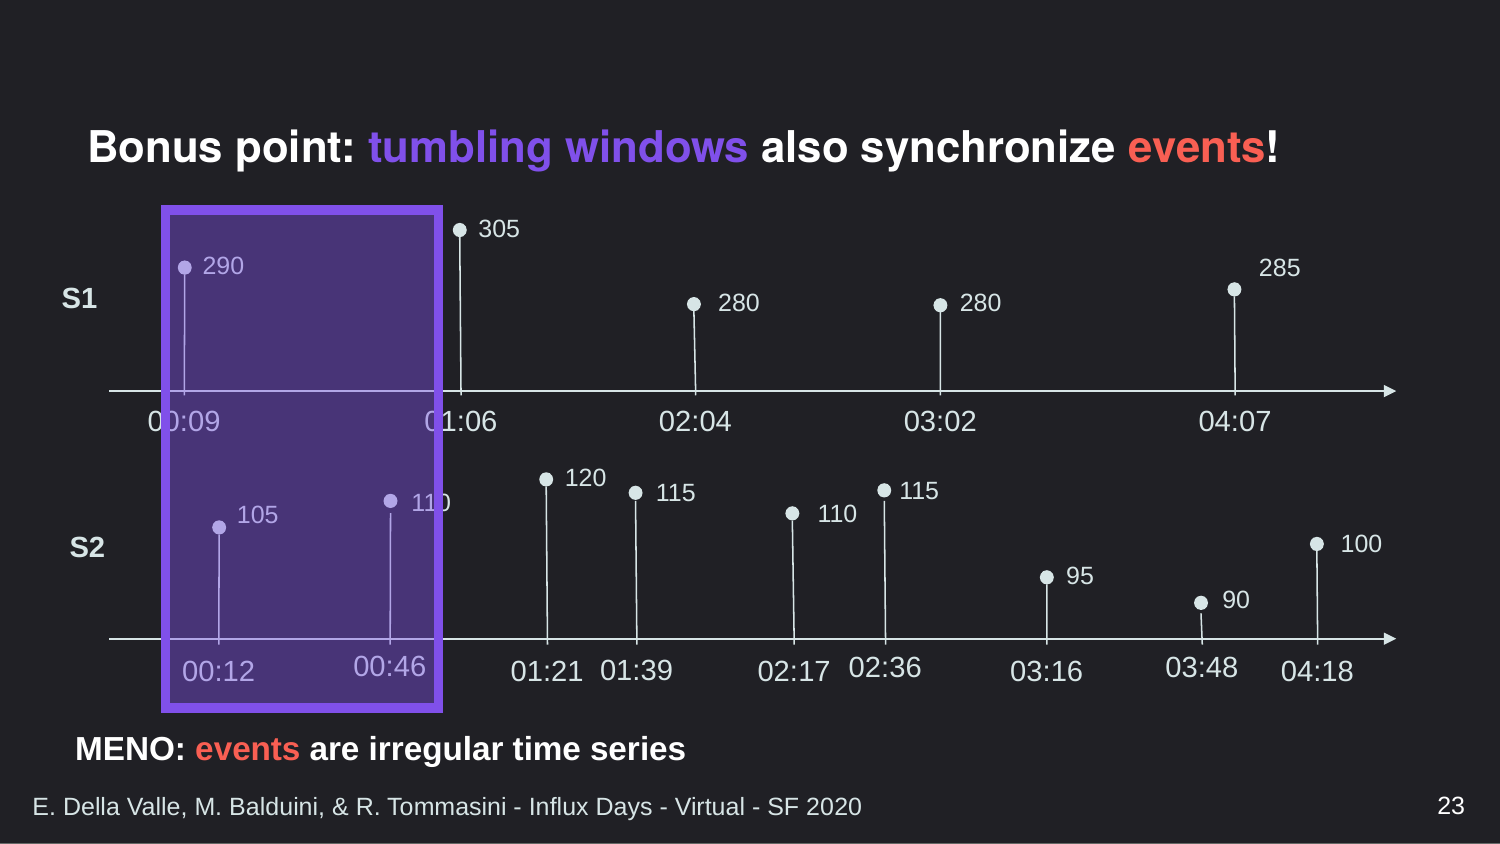

# Bonus point: tumbling windows also synchronize events!
305

01:06
290
285

00:09
S1
280
280

04:07

02:04

03:02
120
115
115

01:21
110

02:36

01:39
110
105

00:46

02:17
100

00:12
S2

04:18
95

03:16
90

03:48
MENO: events are irregular time series
23
E. Della Valle, M. Balduini, & R. Tommasini - Influx Days - Virtual - SF 2020